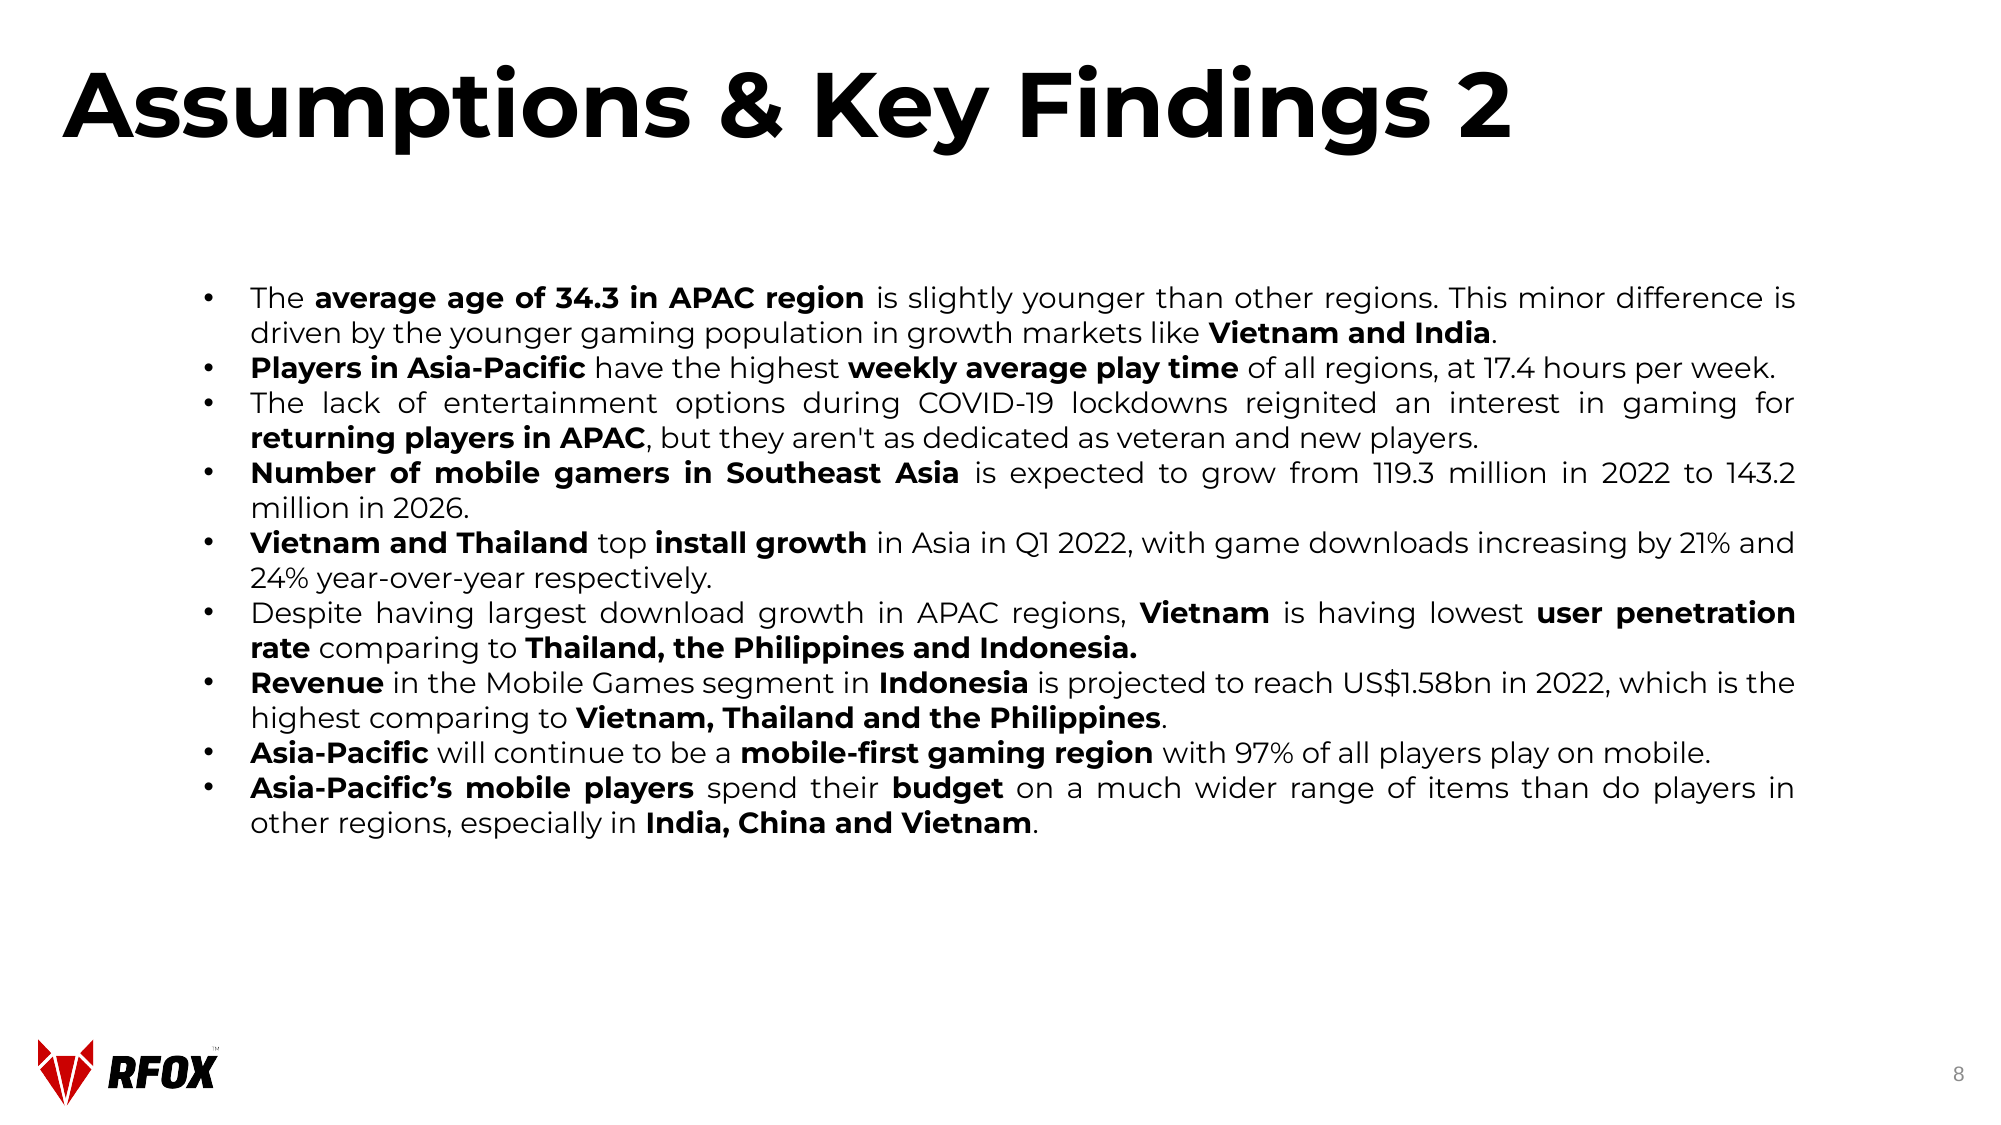

# Assumptions & Key Findings 2
The average age of 34.3 in APAC region is slightly younger than other regions. This minor difference is driven by the younger gaming population in growth markets like Vietnam and India.
Players in Asia-Pacific have the highest weekly average play time of all regions, at 17.4 hours per week.
The lack of entertainment options during COVID-19 lockdowns reignited an interest in gaming for returning players in APAC, but they aren't as dedicated as veteran and new players.
Number of mobile gamers in Southeast Asia is expected to grow from 119.3 million in 2022 to 143.2 million in 2026.
Vietnam and Thailand top install growth in Asia in Q1 2022, with game downloads increasing by 21% and 24% year-over-year respectively.
Despite having largest download growth in APAC regions, Vietnam is having lowest user penetration rate comparing to Thailand, the Philippines and Indonesia.
Revenue in the Mobile Games segment in Indonesia is projected to reach US$1.58bn in 2022, which is the highest comparing to Vietnam, Thailand and the Philippines.
Asia-Pacific will continue to be a mobile-first gaming region with 97% of all players play on mobile.
Asia-Pacific’s mobile players spend their budget on a much wider range of items than do players in other regions, especially in India, China and Vietnam.
8